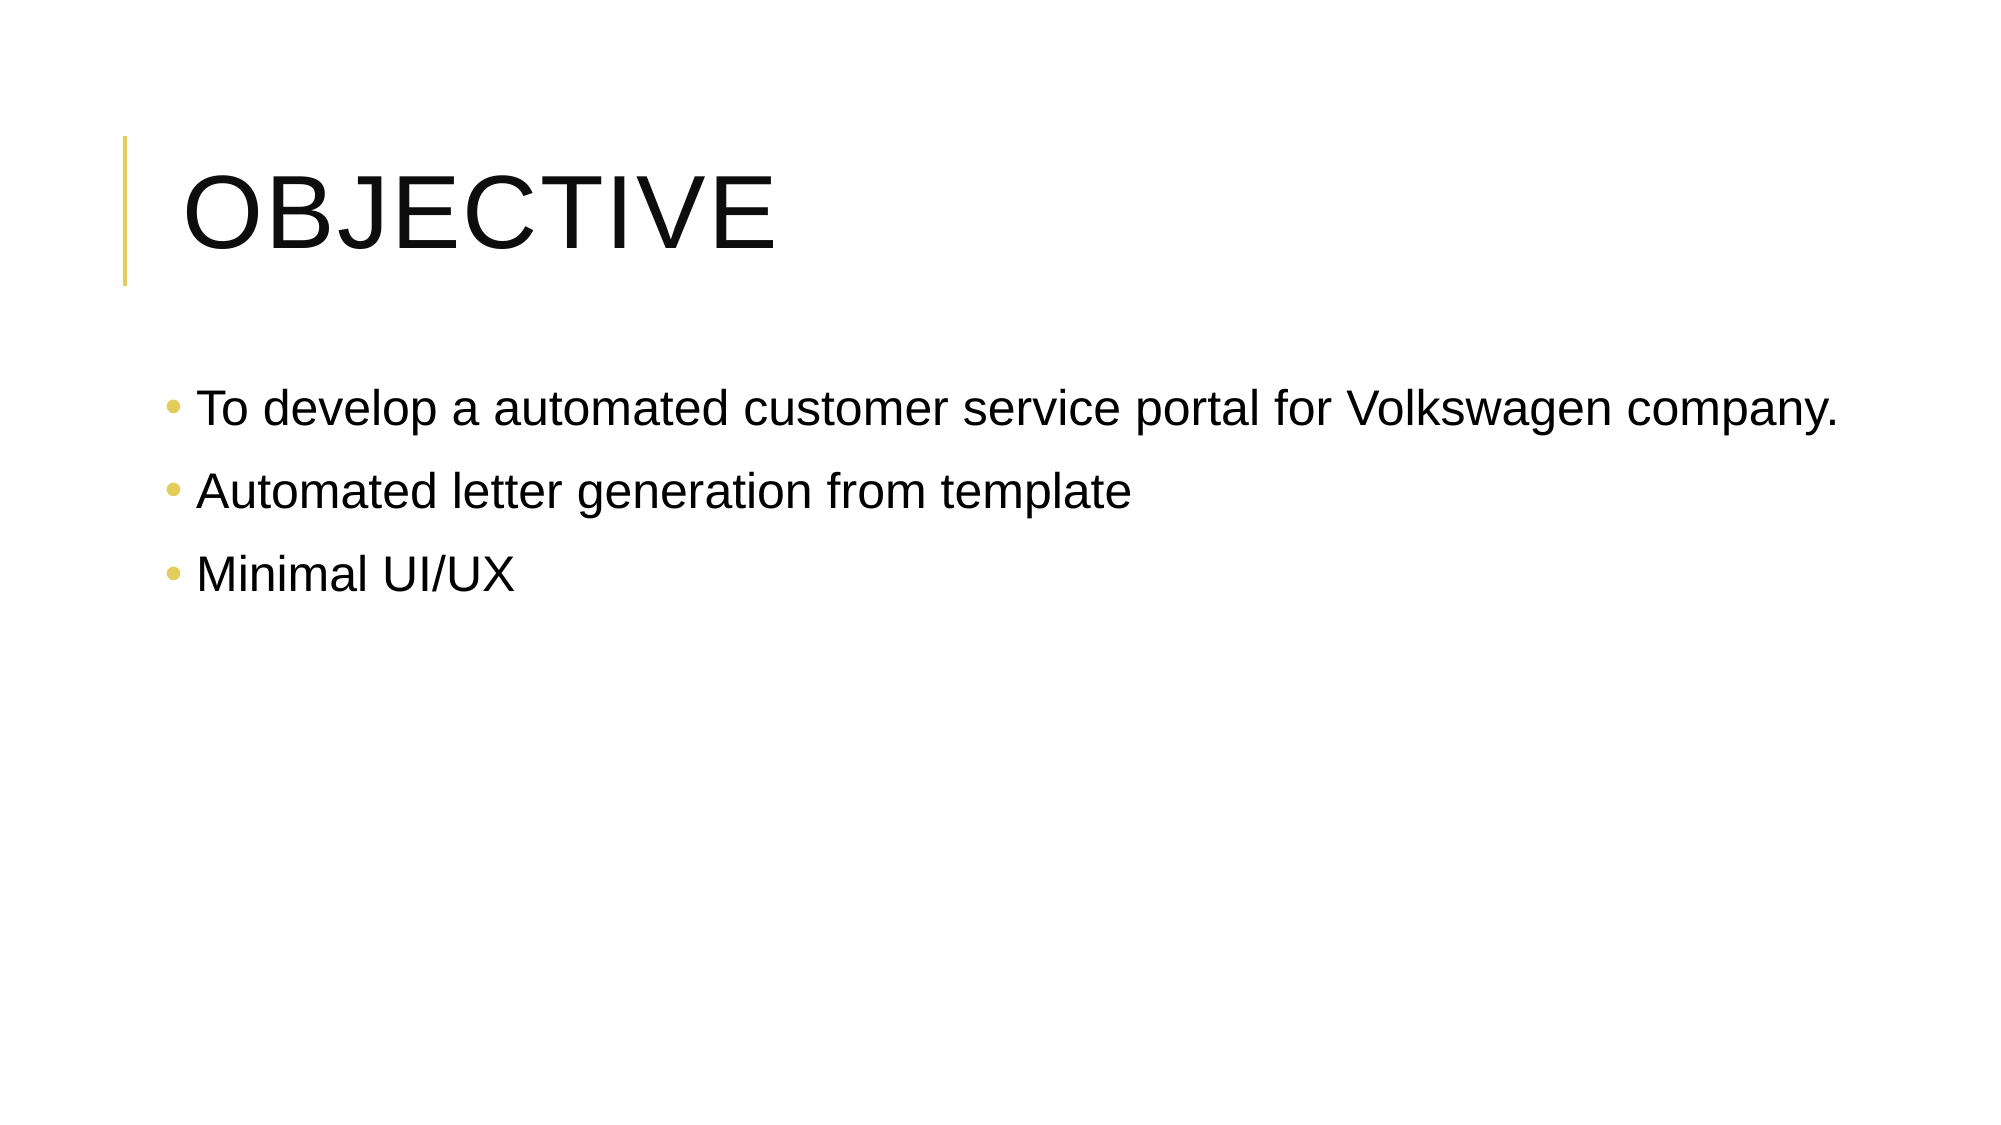

# objective
 To develop a automated customer service portal for Volkswagen company.
 Automated letter generation from template
 Minimal UI/UX